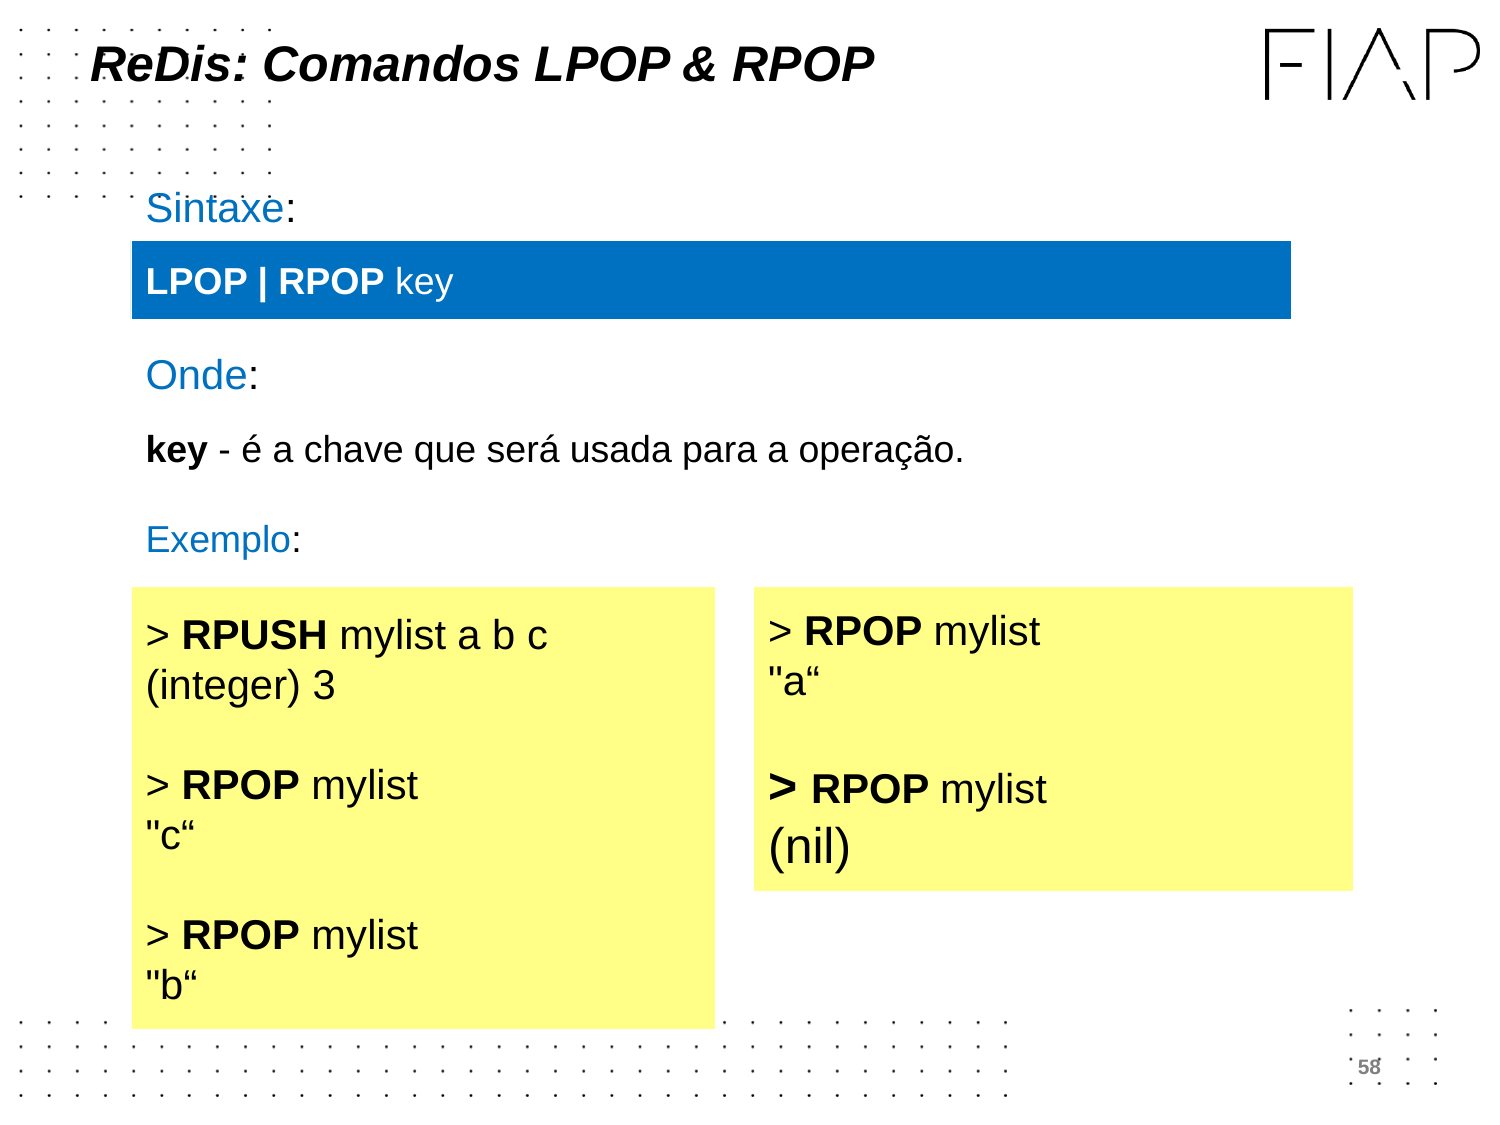

# ReDis: Comandos LPOP & RPOP
Sintaxe:

Onde:

key - é a chave que será usada para a operação.

Exemplo:
LPOP | RPOP key
> RPUSH mylist a b c
(integer) 3

> RPOP mylist
"c“

> RPOP mylist
"b“
> RPOP mylist
"a“

> RPOP mylist
(nil)